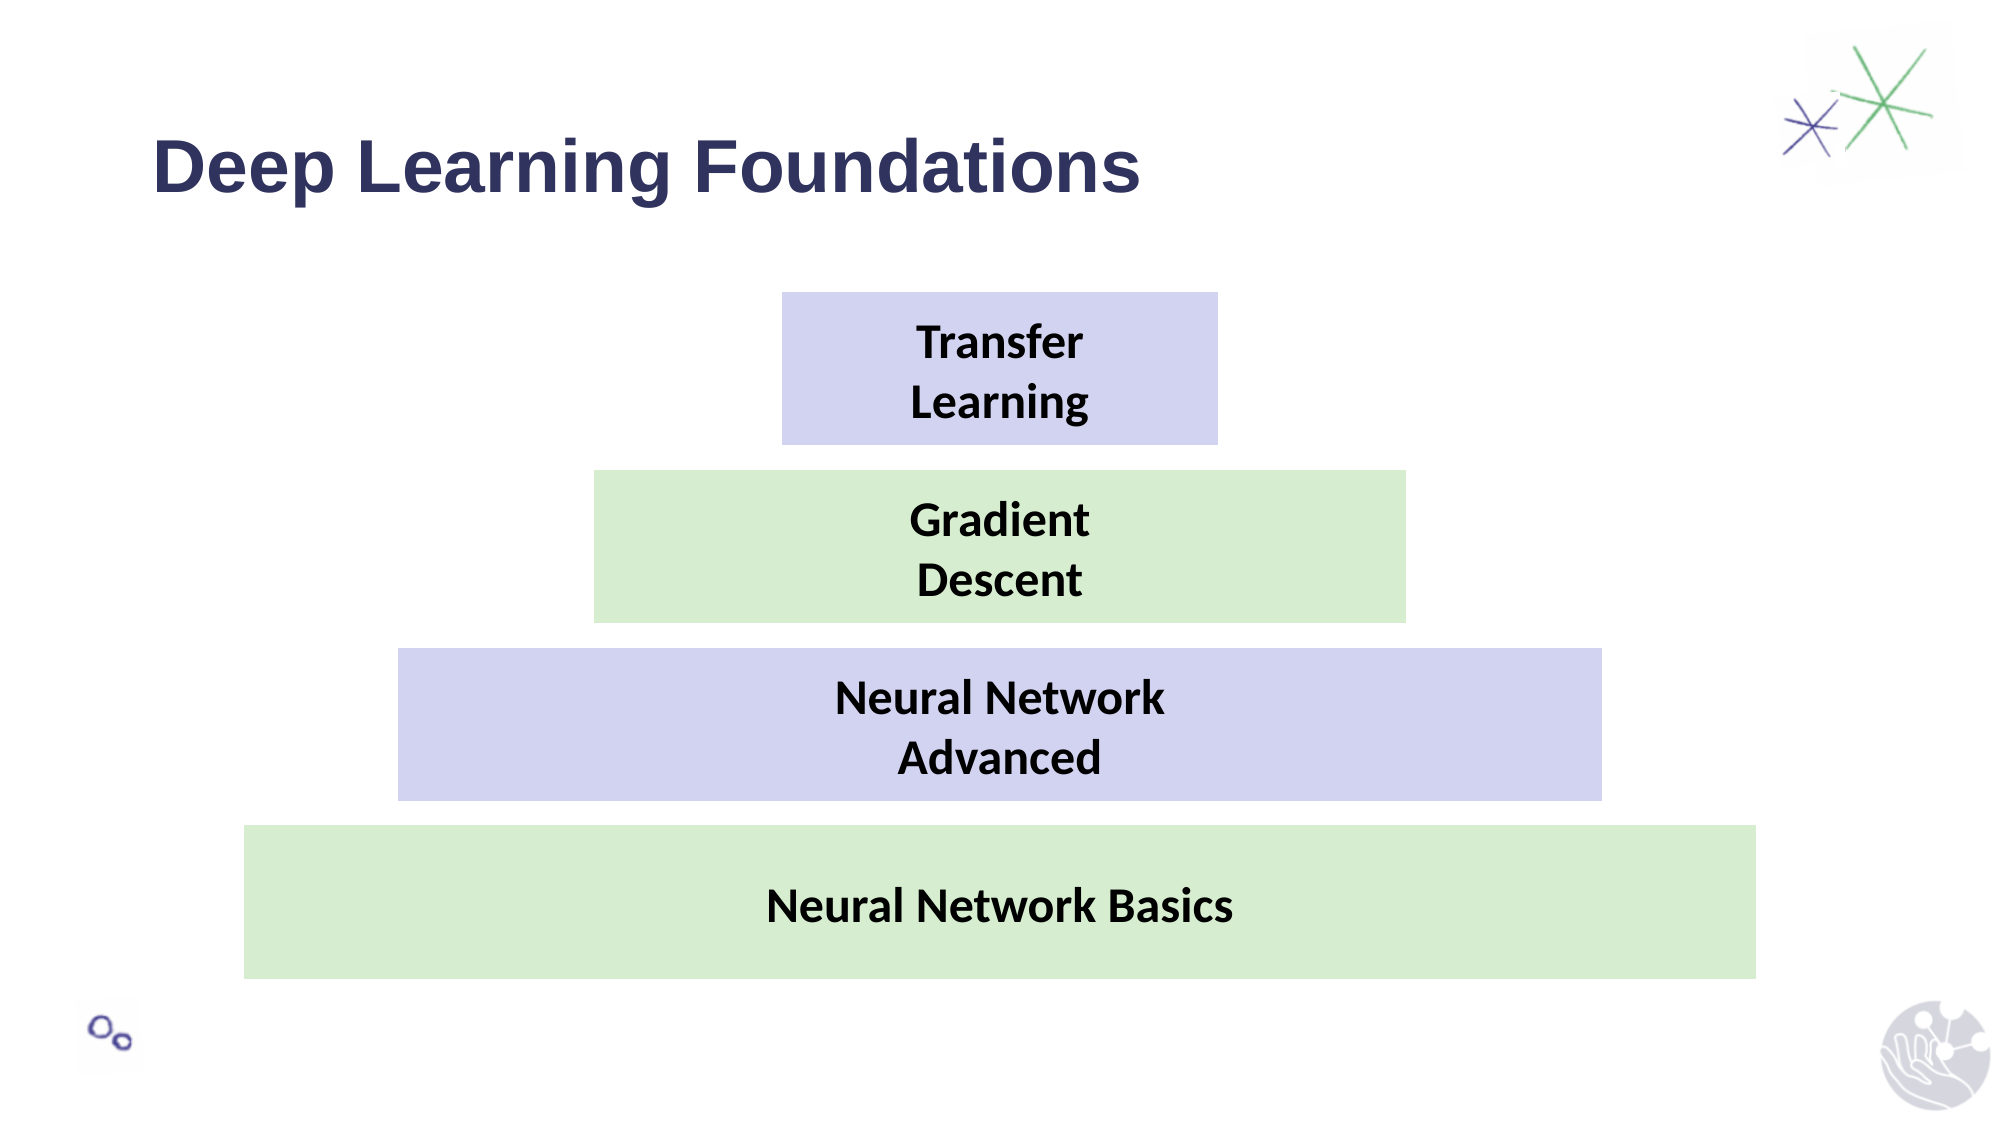

# Deep Learning Foundations
Transfer
Learning
Gradient
Descent
Neural Network
Advanced
Neural Network Basics